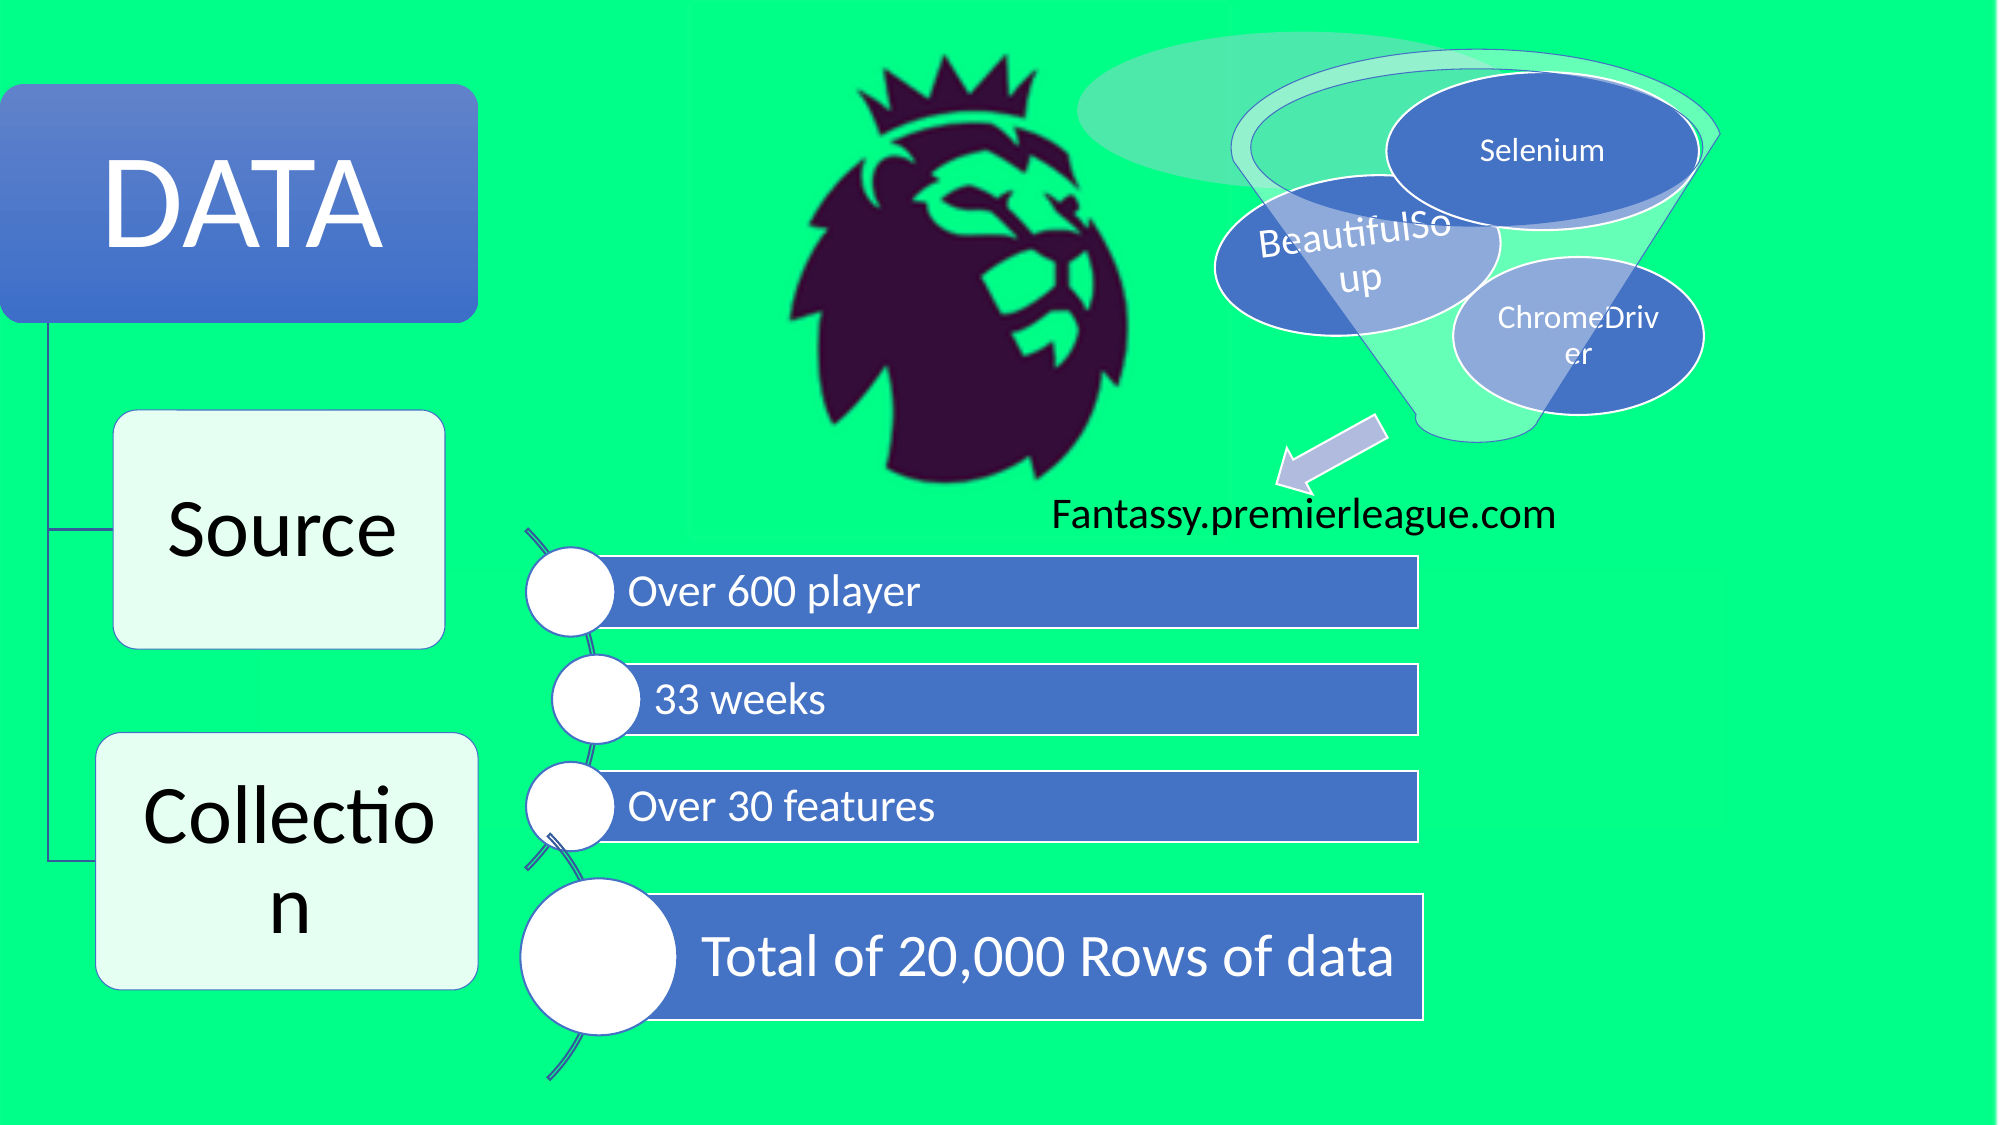

DATA
Source
Collection
Fantassy.premierleague.com
ChromeDriver
BeautifulSoup
Selenium
Over 600 player
33 weeks
Over 30 features

.
Total of 20,000 Rows of data